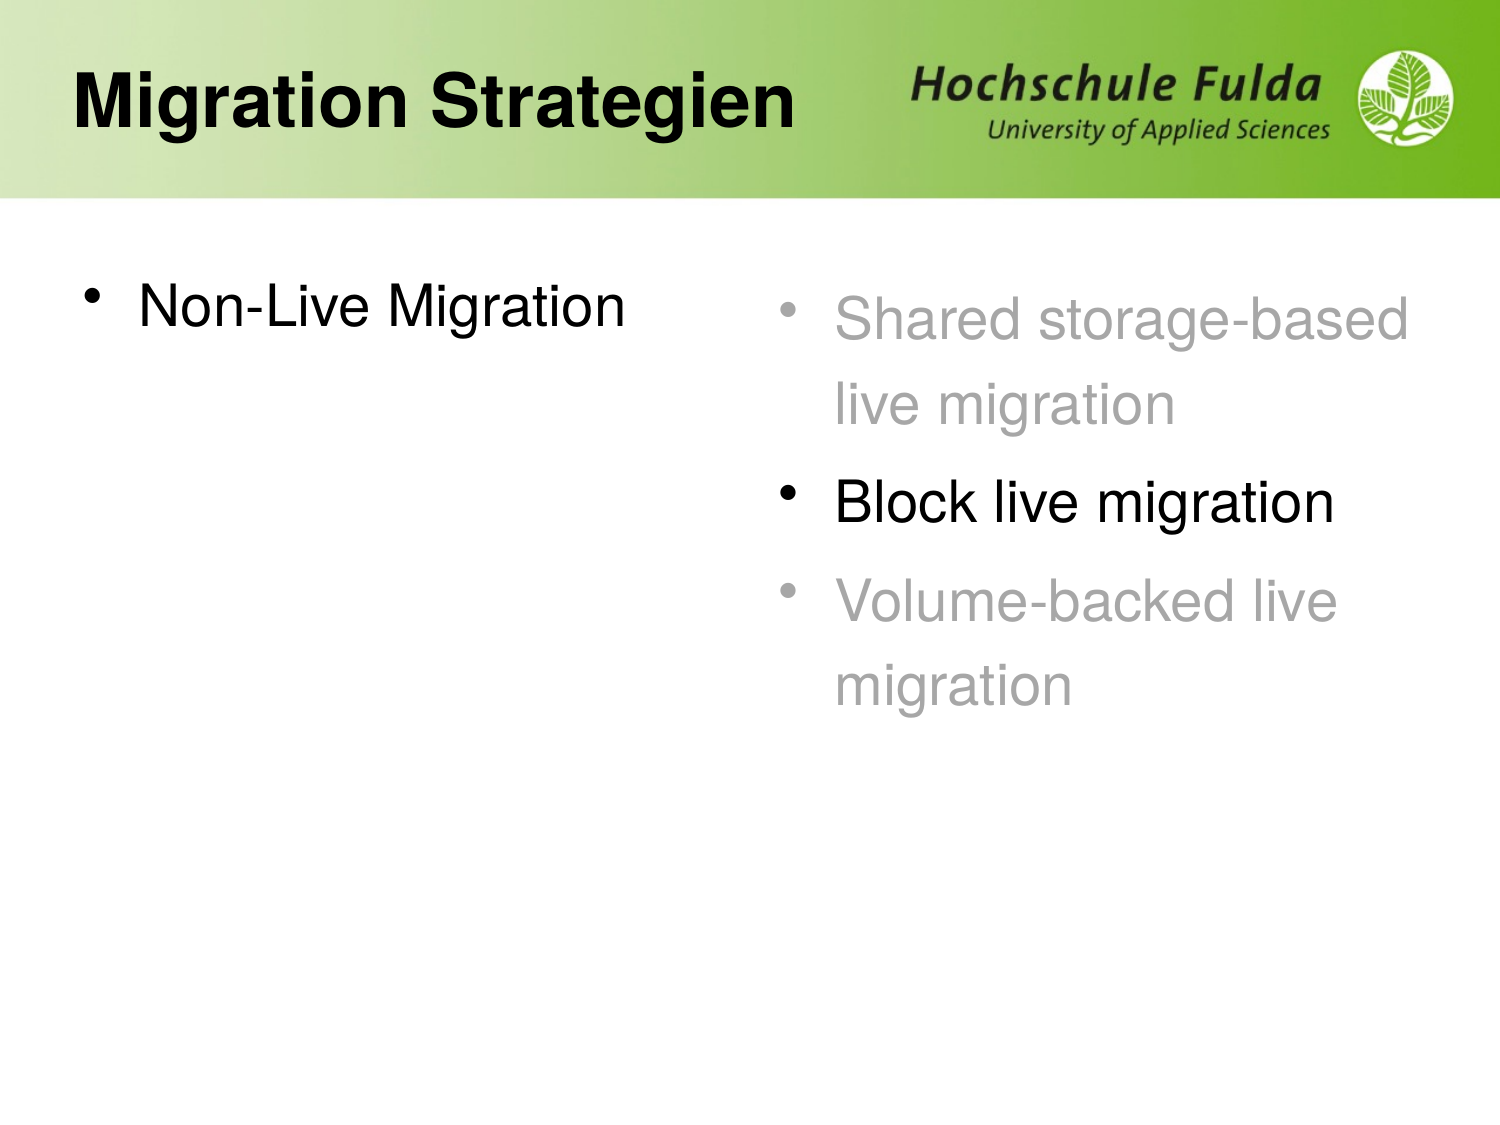

Migration Strategien
Non-Live Migration
Shared storage-based live migration
Block live migration
Volume-backed live migration